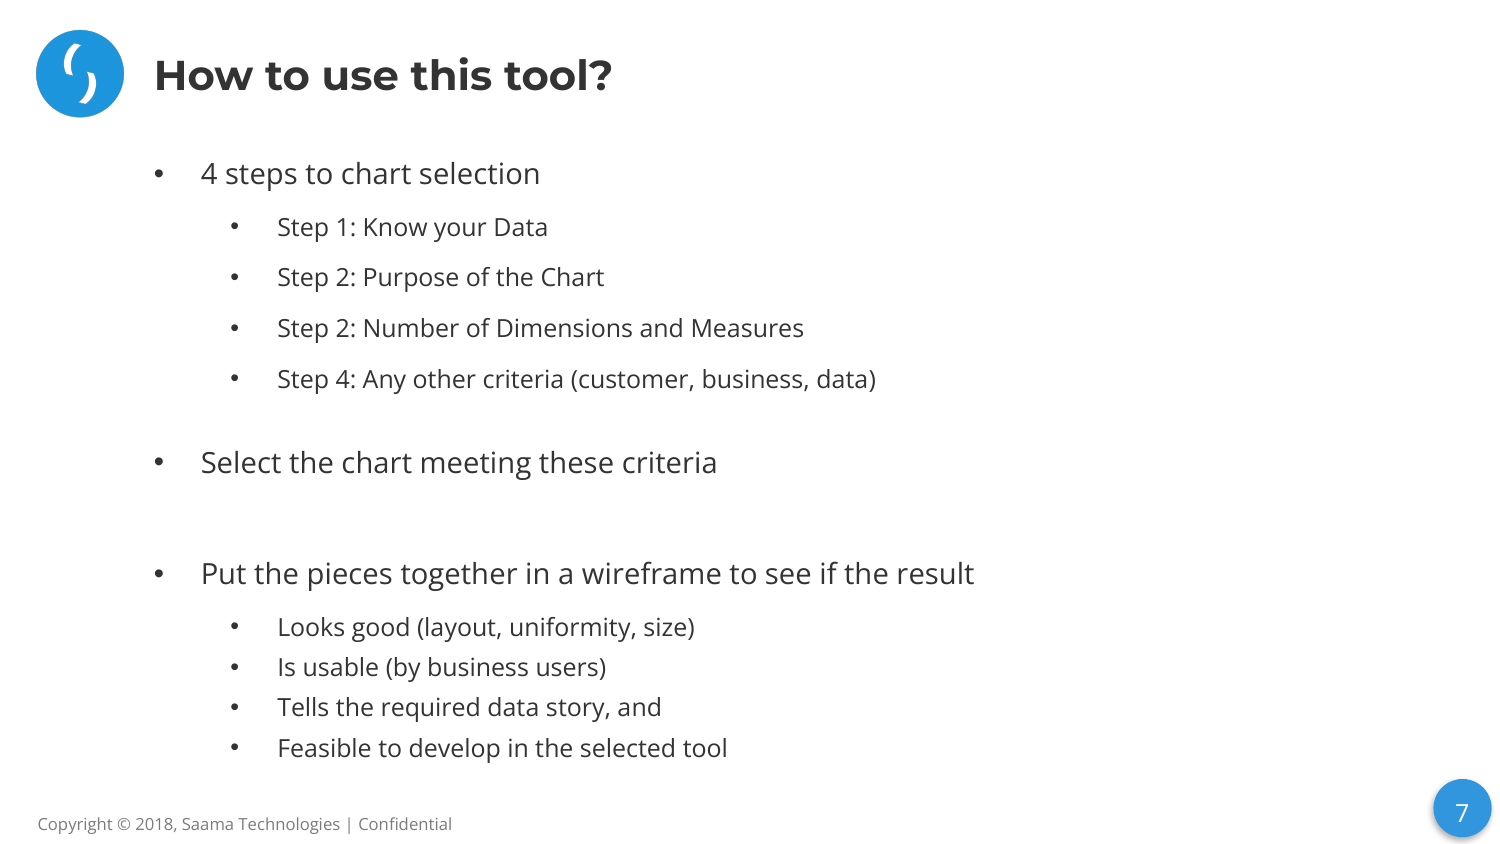

# How to use this tool?
4 steps to chart selection
Step 1: Know your Data
Step 2: Purpose of the Chart
Step 2: Number of Dimensions and Measures
Step 4: Any other criteria (customer, business, data)
Select the chart meeting these criteria

Put the pieces together in a wireframe to see if the result
Looks good (layout, uniformity, size)
Is usable (by business users)
Tells the required data story, and
Feasible to develop in the selected tool